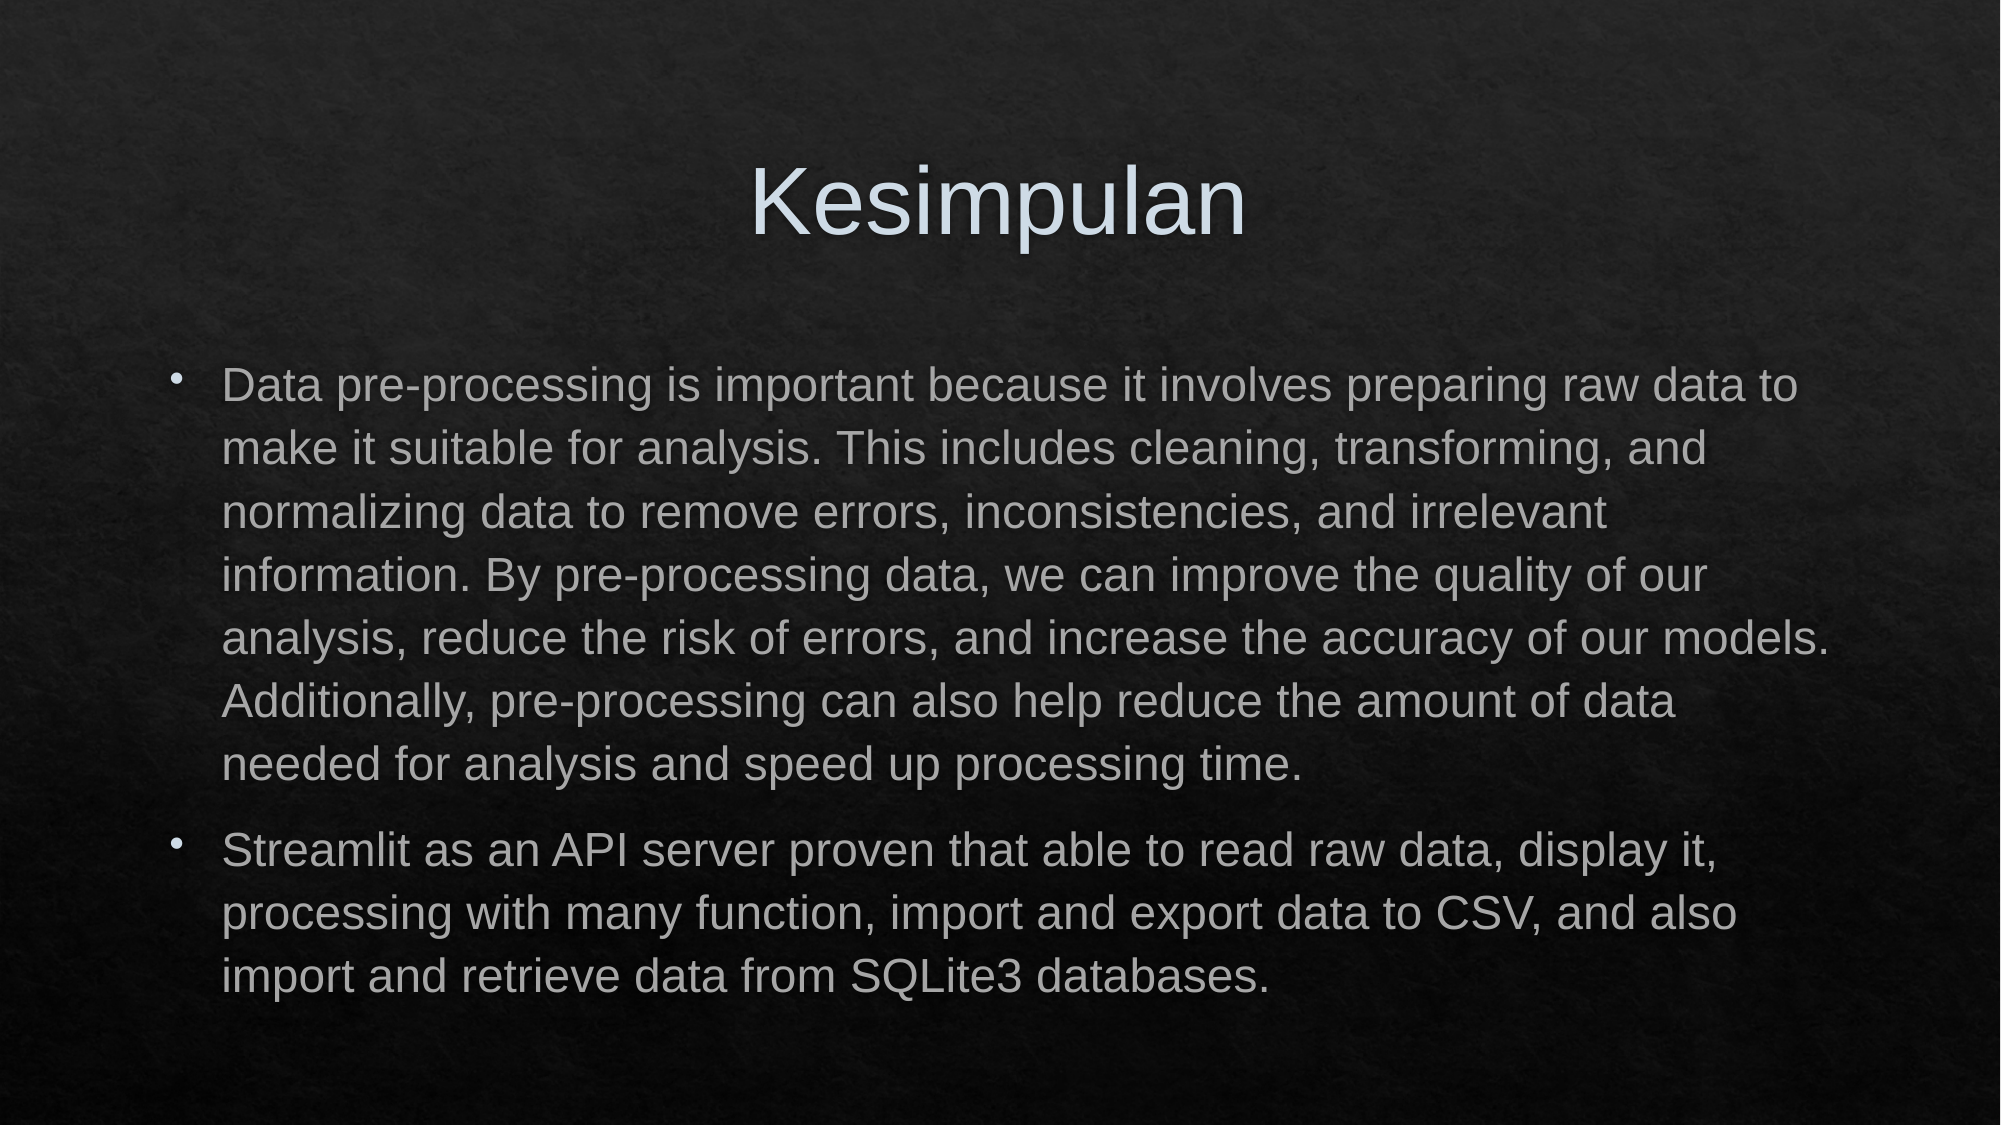

# Kesimpulan
Data pre-processing is important because it involves preparing raw data to make it suitable for analysis. This includes cleaning, transforming, and normalizing data to remove errors, inconsistencies, and irrelevant information. By pre-processing data, we can improve the quality of our analysis, reduce the risk of errors, and increase the accuracy of our models. Additionally, pre-processing can also help reduce the amount of data needed for analysis and speed up processing time.
Streamlit as an API server proven that able to read raw data, display it, processing with many function, import and export data to CSV, and also import and retrieve data from SQLite3 databases.